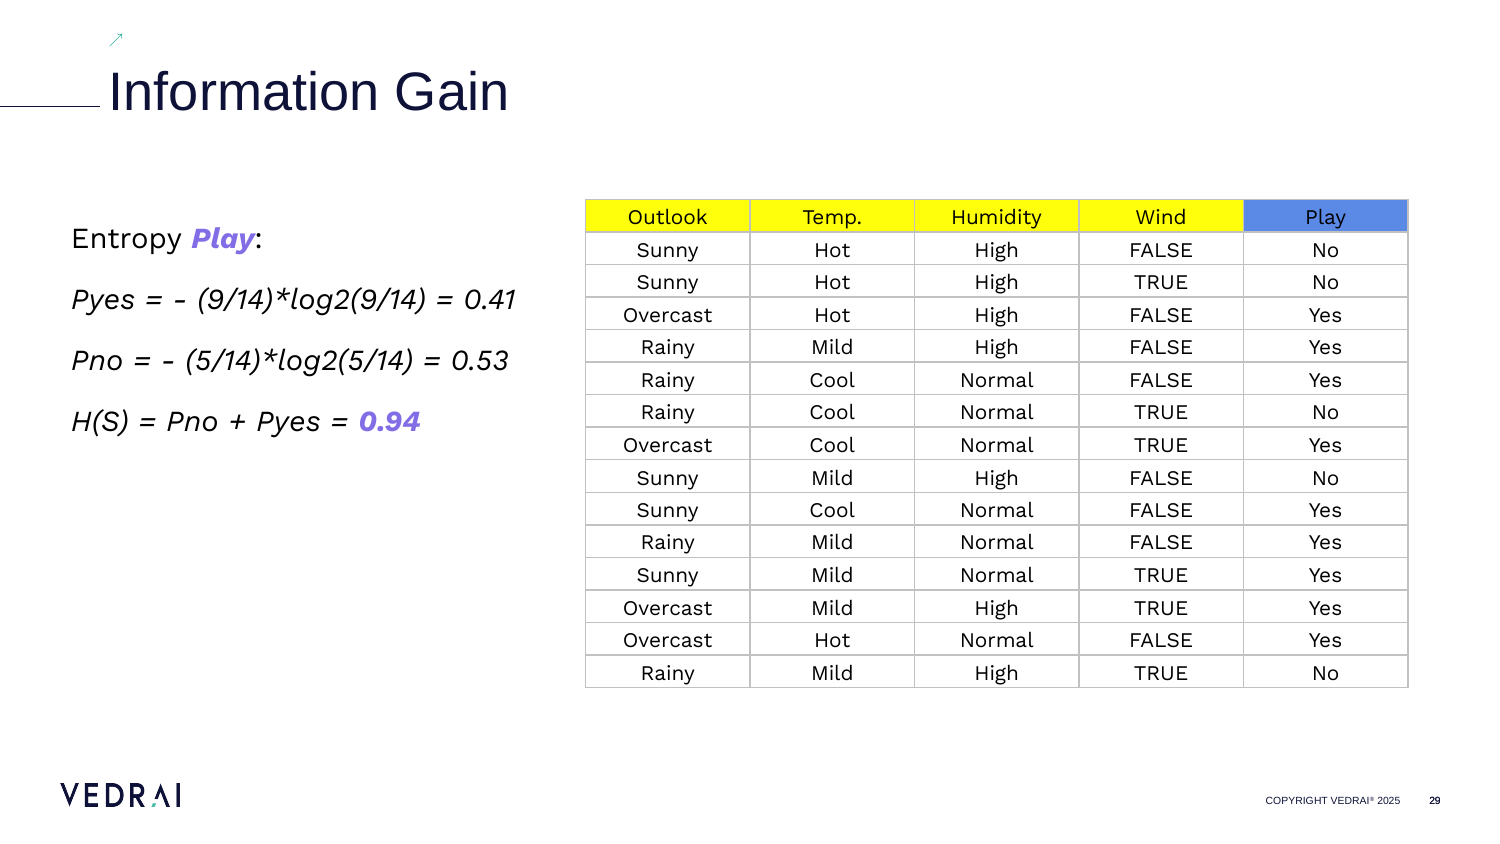

Information Gain
Entropy Play:
Pyes = - (9/14)*log2(9/14) = 0.41
Pno = - (5/14)*log2(5/14) = 0.53
H(S) = Pno + Pyes = 0.94

| Outlook | Temp. | Humidity | Wind | Play |
| --- | --- | --- | --- | --- |
| Sunny | Hot | High | FALSE | No |
| Sunny | Hot | High | TRUE | No |
| Overcast | Hot | High | FALSE | Yes |
| Rainy | Mild | High | FALSE | Yes |
| Rainy | Cool | Normal | FALSE | Yes |
| Rainy | Cool | Normal | TRUE | No |
| Overcast | Cool | Normal | TRUE | Yes |
| Sunny | Mild | High | FALSE | No |
| Sunny | Cool | Normal | FALSE | Yes |
| Rainy | Mild | Normal | FALSE | Yes |
| Sunny | Mild | Normal | TRUE | Yes |
| Overcast | Mild | High | TRUE | Yes |
| Overcast | Hot | Normal | FALSE | Yes |
| Rainy | Mild | High | TRUE | No |